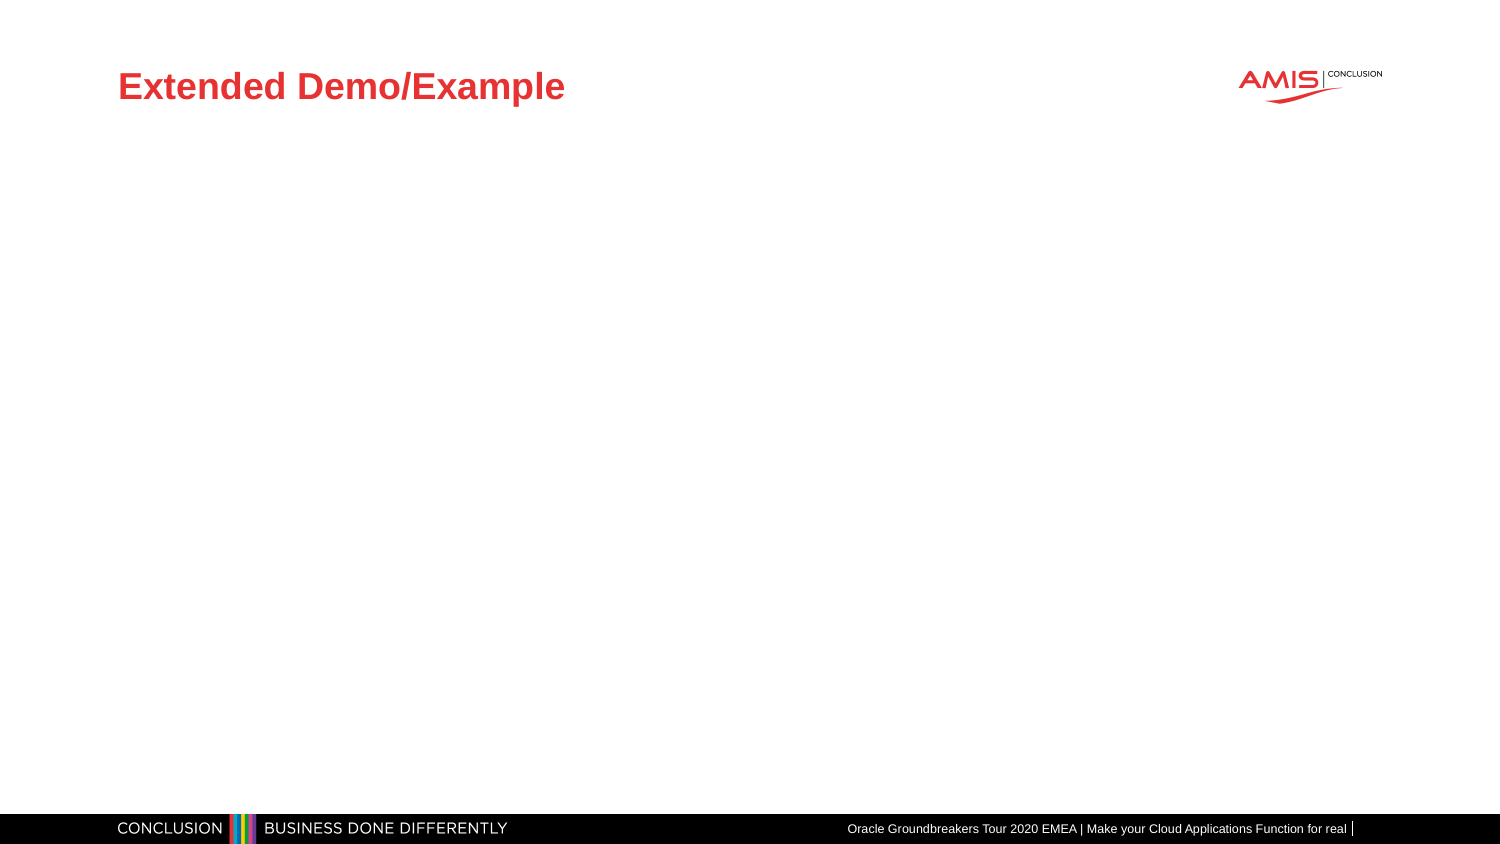

# Extended Demo/Example

Oracle Groundbreakers Tour 2020 EMEA | Make your Cloud Applications Function for real